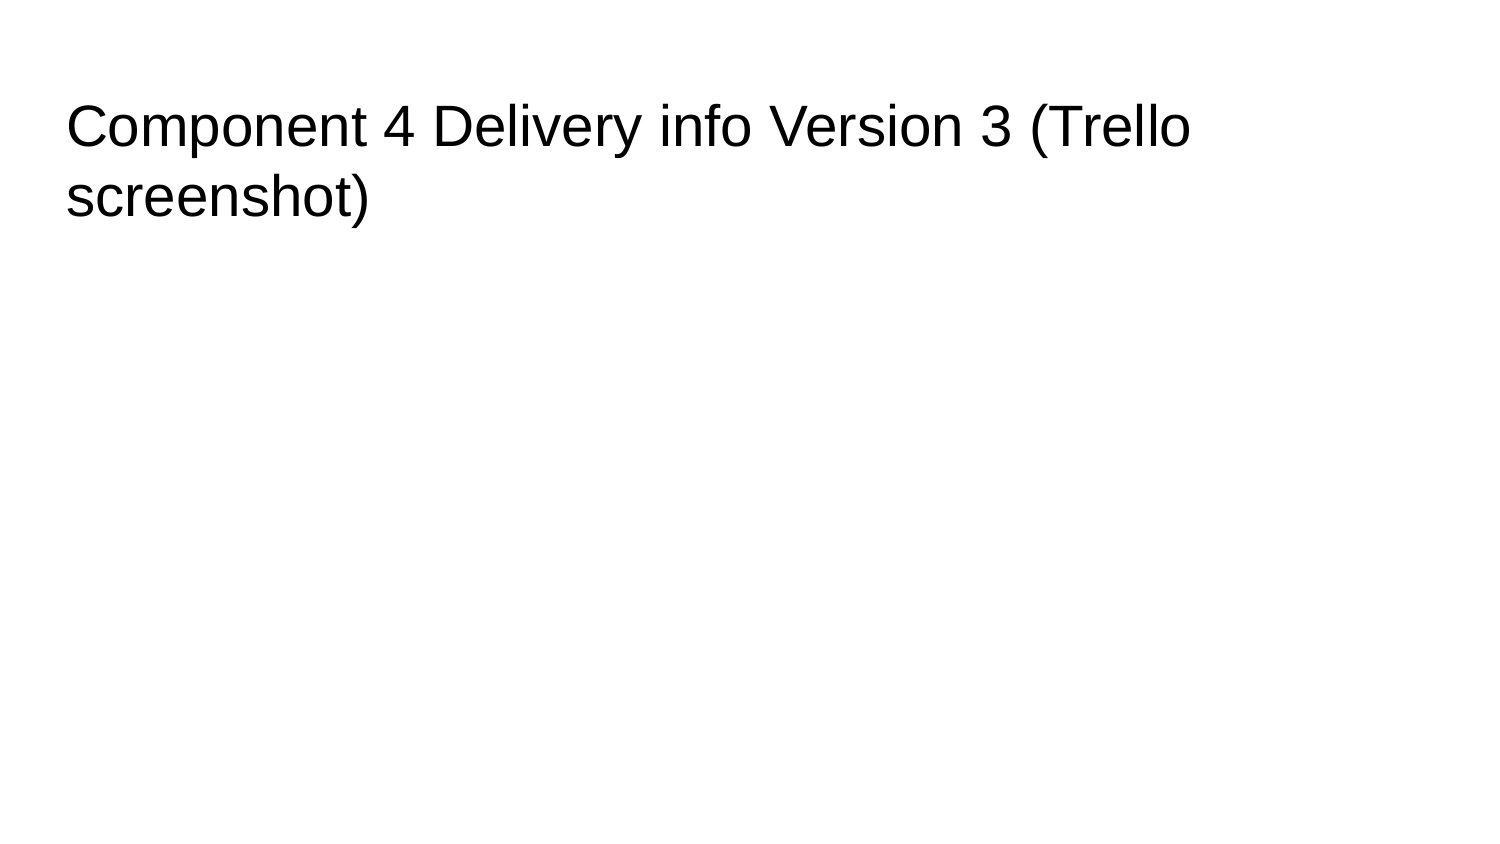

# Component 4 Delivery info Version 3 (Trello screenshot)